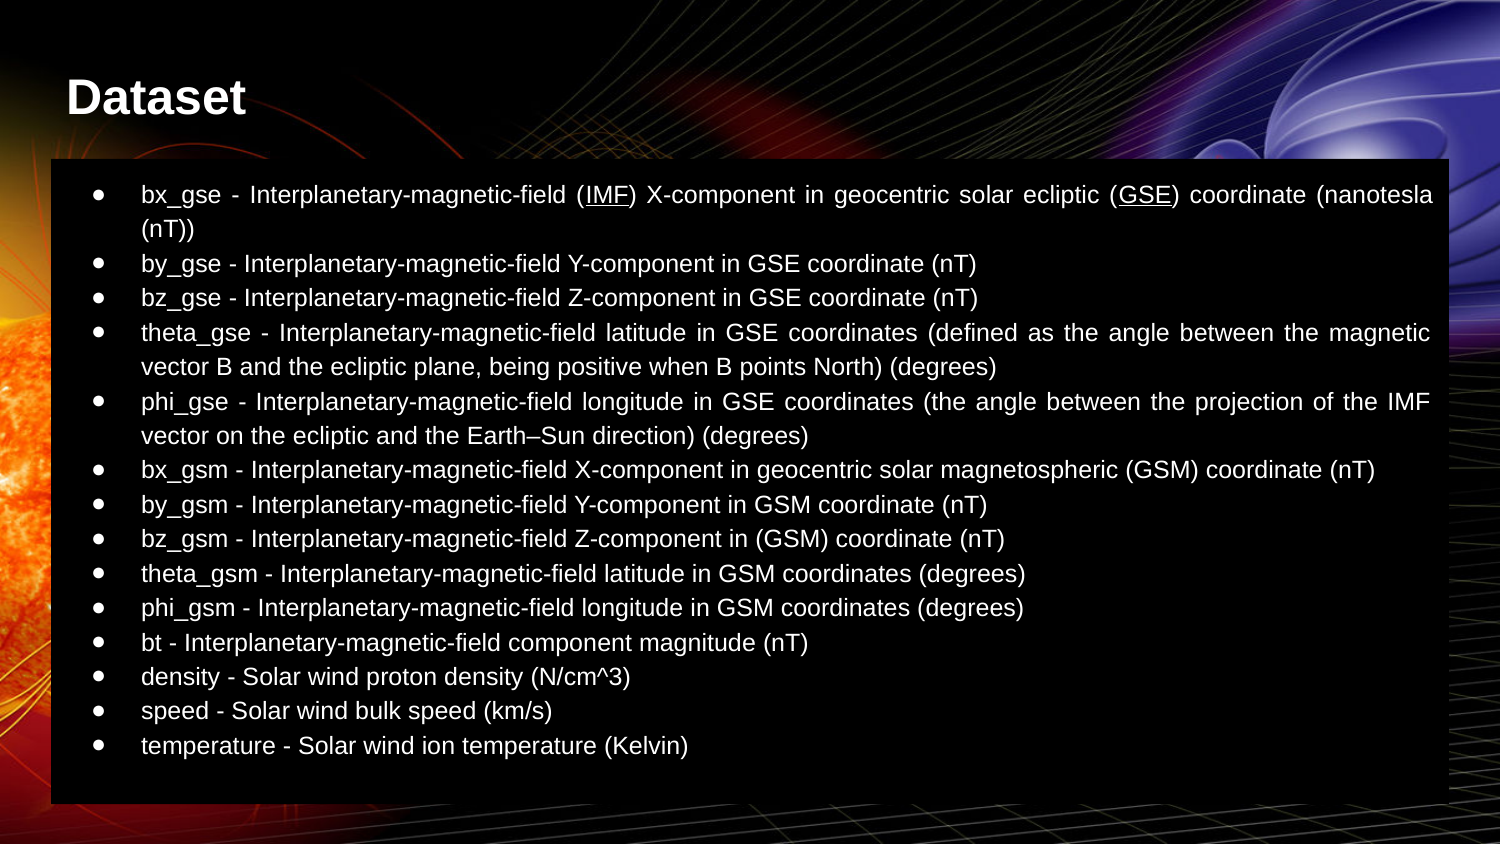

# Dataset
bx_gse - Interplanetary-magnetic-field (IMF) X-component in geocentric solar ecliptic (GSE) coordinate (nanotesla (nT))
by_gse - Interplanetary-magnetic-field Y-component in GSE coordinate (nT)
bz_gse - Interplanetary-magnetic-field Z-component in GSE coordinate (nT)
theta_gse - Interplanetary-magnetic-field latitude in GSE coordinates (defined as the angle between the magnetic vector B and the ecliptic plane, being positive when B points North) (degrees)
phi_gse - Interplanetary-magnetic-field longitude in GSE coordinates (the angle between the projection of the IMF vector on the ecliptic and the Earth–Sun direction) (degrees)
bx_gsm - Interplanetary-magnetic-field X-component in geocentric solar magnetospheric (GSM) coordinate (nT)
by_gsm - Interplanetary-magnetic-field Y-component in GSM coordinate (nT)
bz_gsm - Interplanetary-magnetic-field Z-component in (GSM) coordinate (nT)
theta_gsm - Interplanetary-magnetic-field latitude in GSM coordinates (degrees)
phi_gsm - Interplanetary-magnetic-field longitude in GSM coordinates (degrees)
bt - Interplanetary-magnetic-field component magnitude (nT)
density - Solar wind proton density (N/cm^3)
speed - Solar wind bulk speed (km/s)
temperature - Solar wind ion temperature (Kelvin)